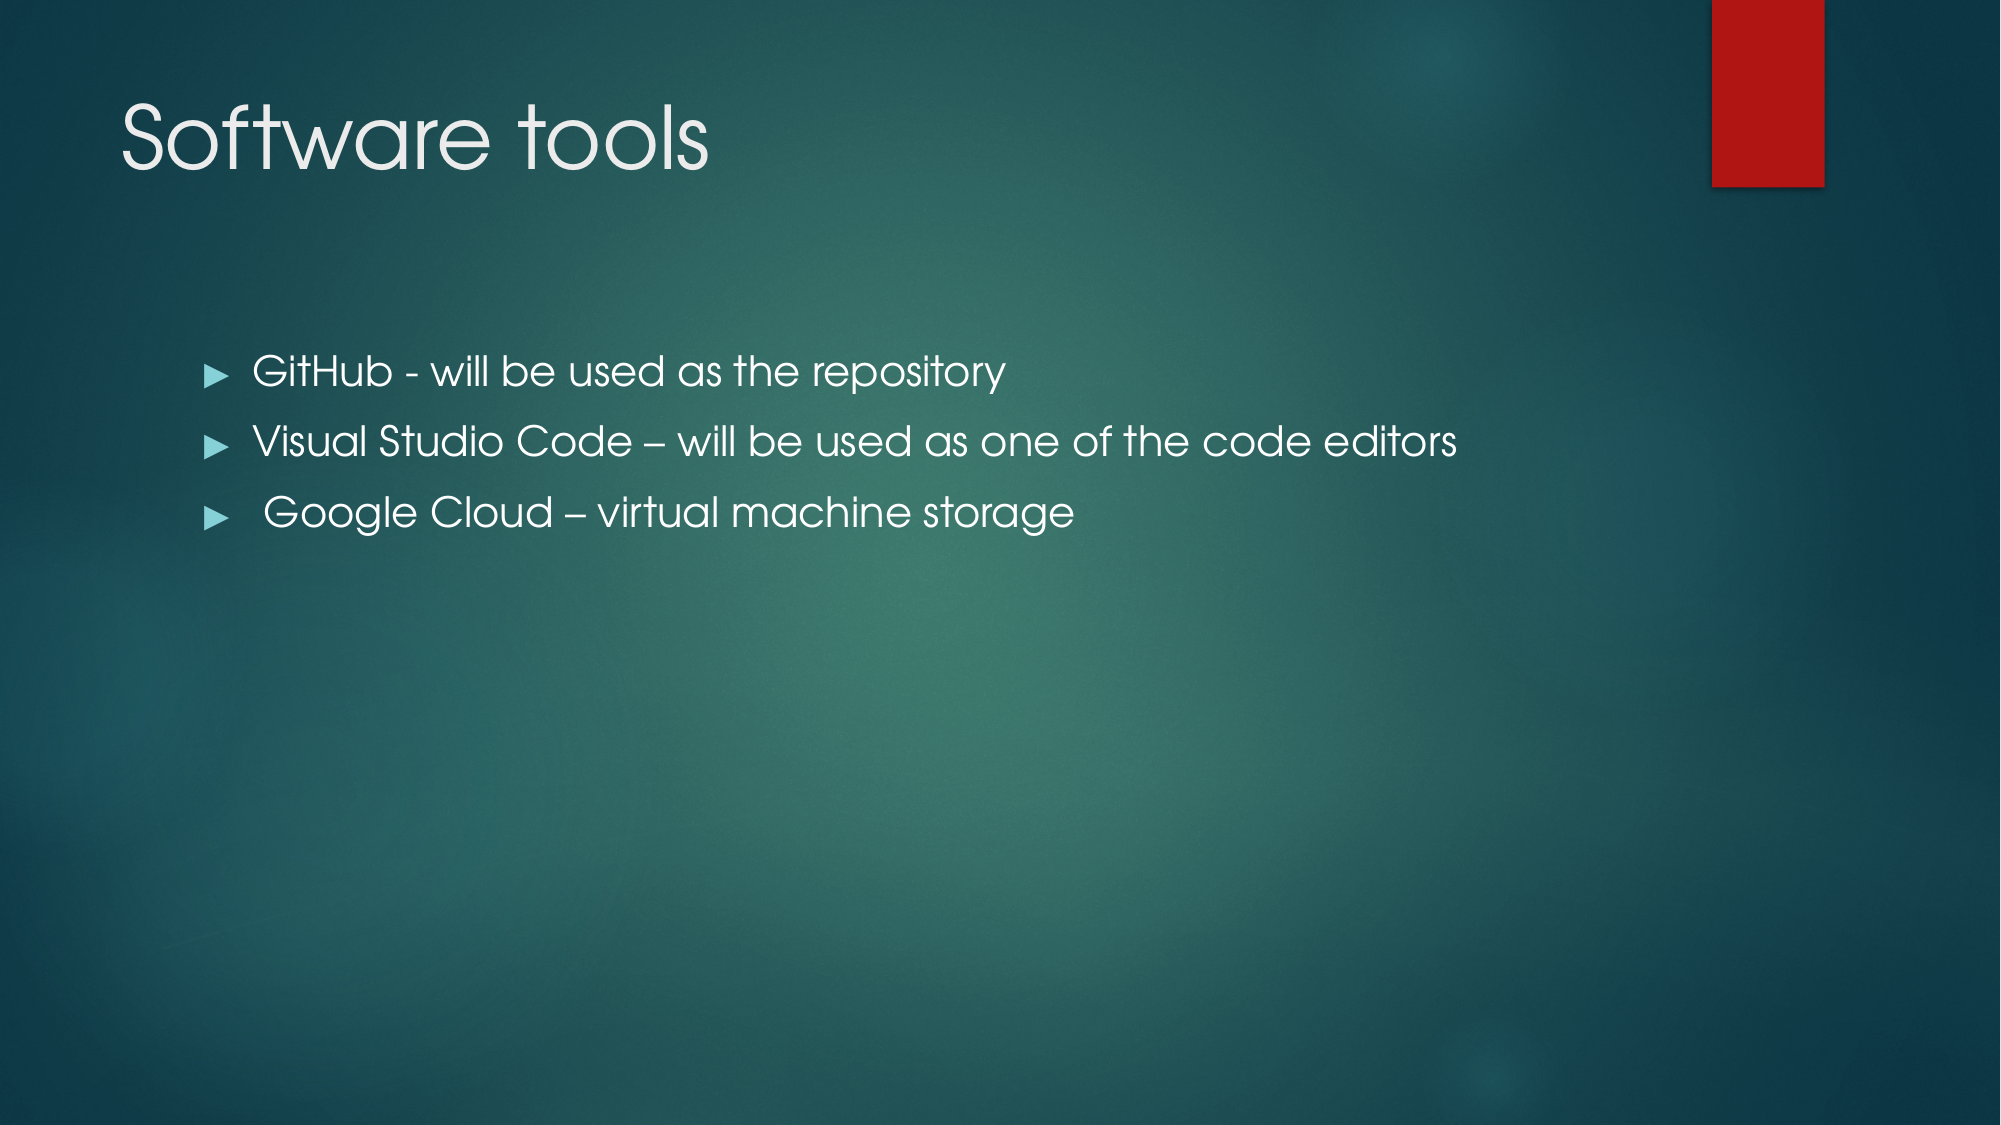

# Software tools
GitHub - will be used as the repository
Visual Studio Code – will be used as one of the code editors
 Google Cloud – virtual machine storage